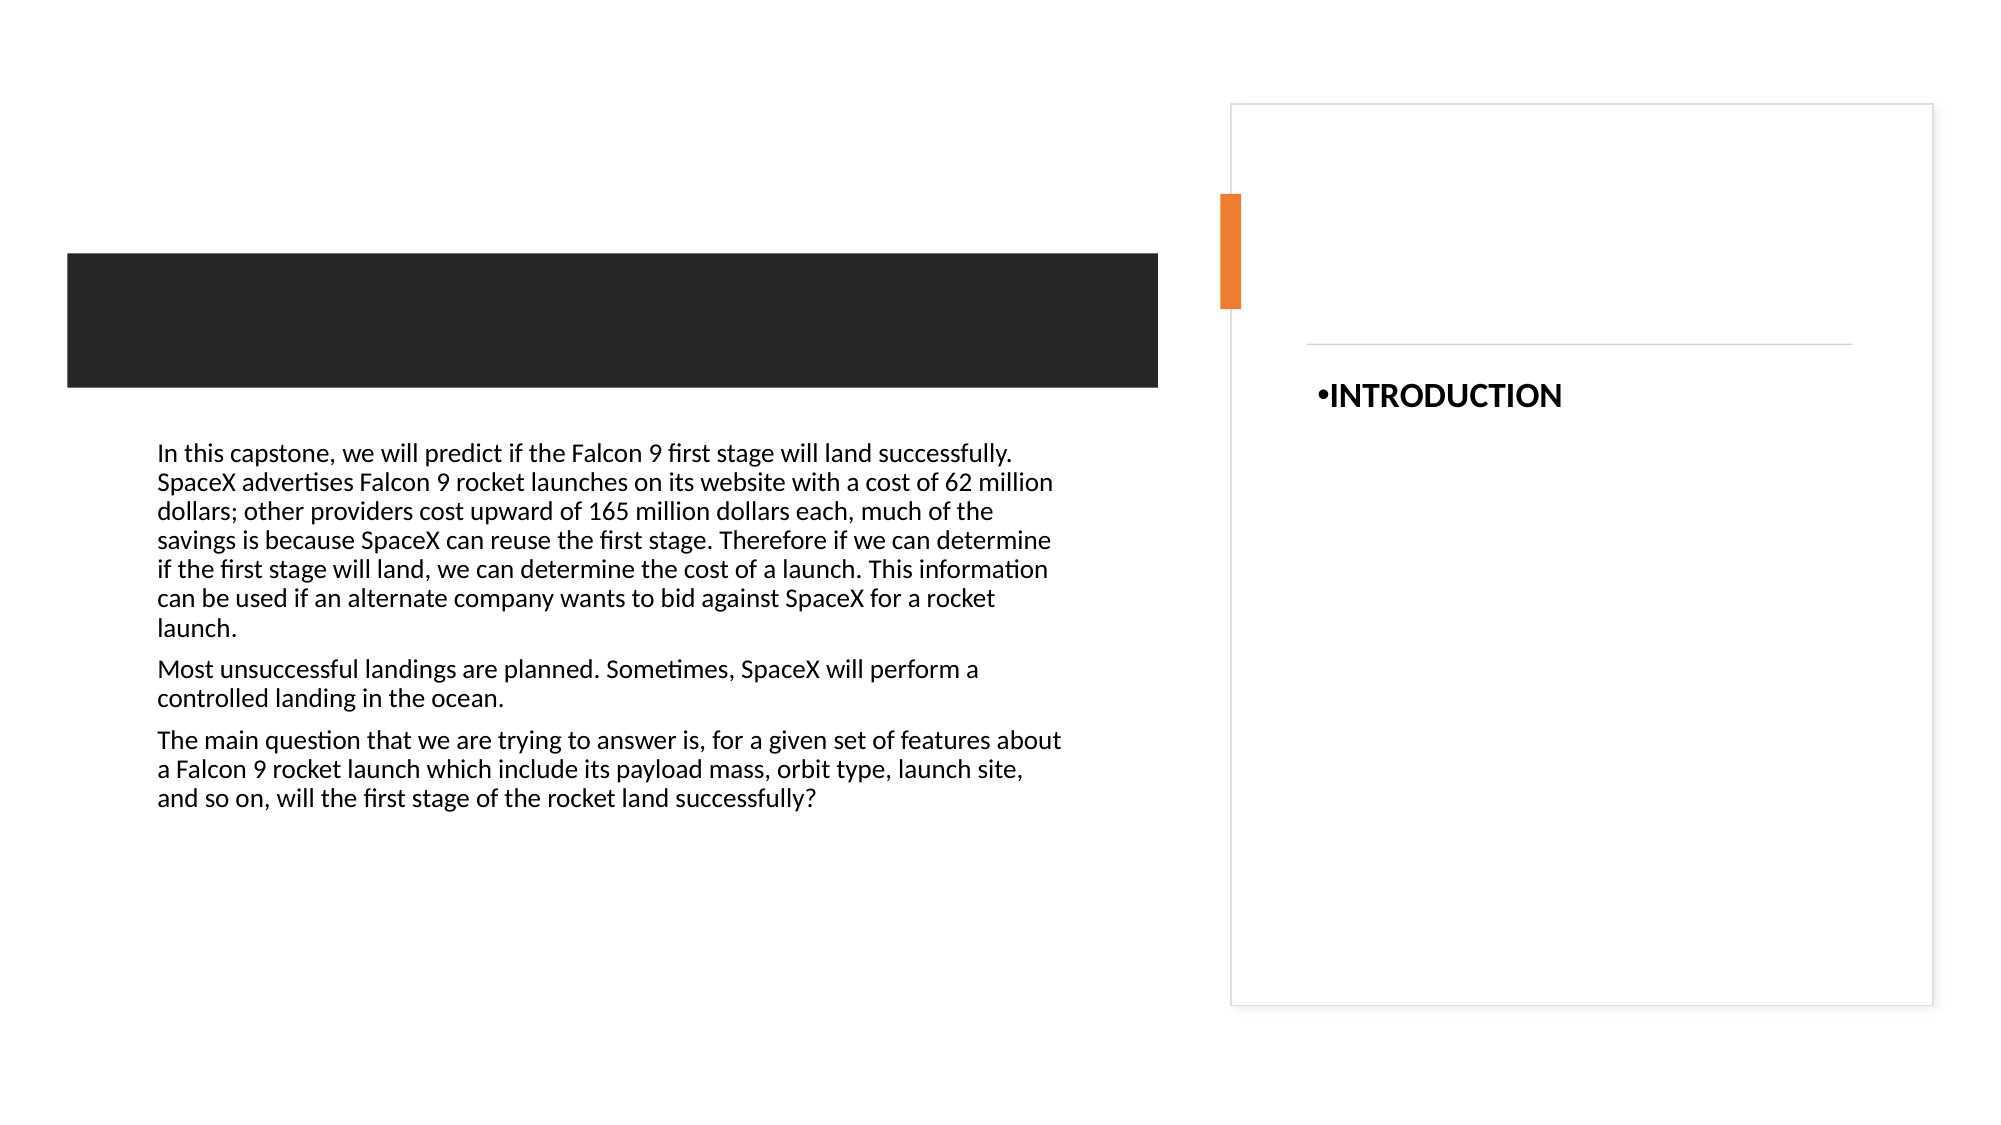

INTRODUCTION
In this capstone, we will predict if the Falcon 9 first stage will land successfully. SpaceX advertises Falcon 9 rocket launches on its website with a cost of 62 million dollars; other providers cost upward of 165 million dollars each, much of the savings is because SpaceX can reuse the first stage. Therefore if we can determine if the first stage will land, we can determine the cost of a launch. This information can be used if an alternate company wants to bid against SpaceX for a rocket launch.
Most unsuccessful landings are planned. Sometimes, SpaceX will perform a controlled landing in the ocean.
The main question that we are trying to answer is, for a given set of features about a Falcon 9 rocket launch which include its payload mass, orbit type, launch site, and so on, will the first stage of the rocket land successfully?